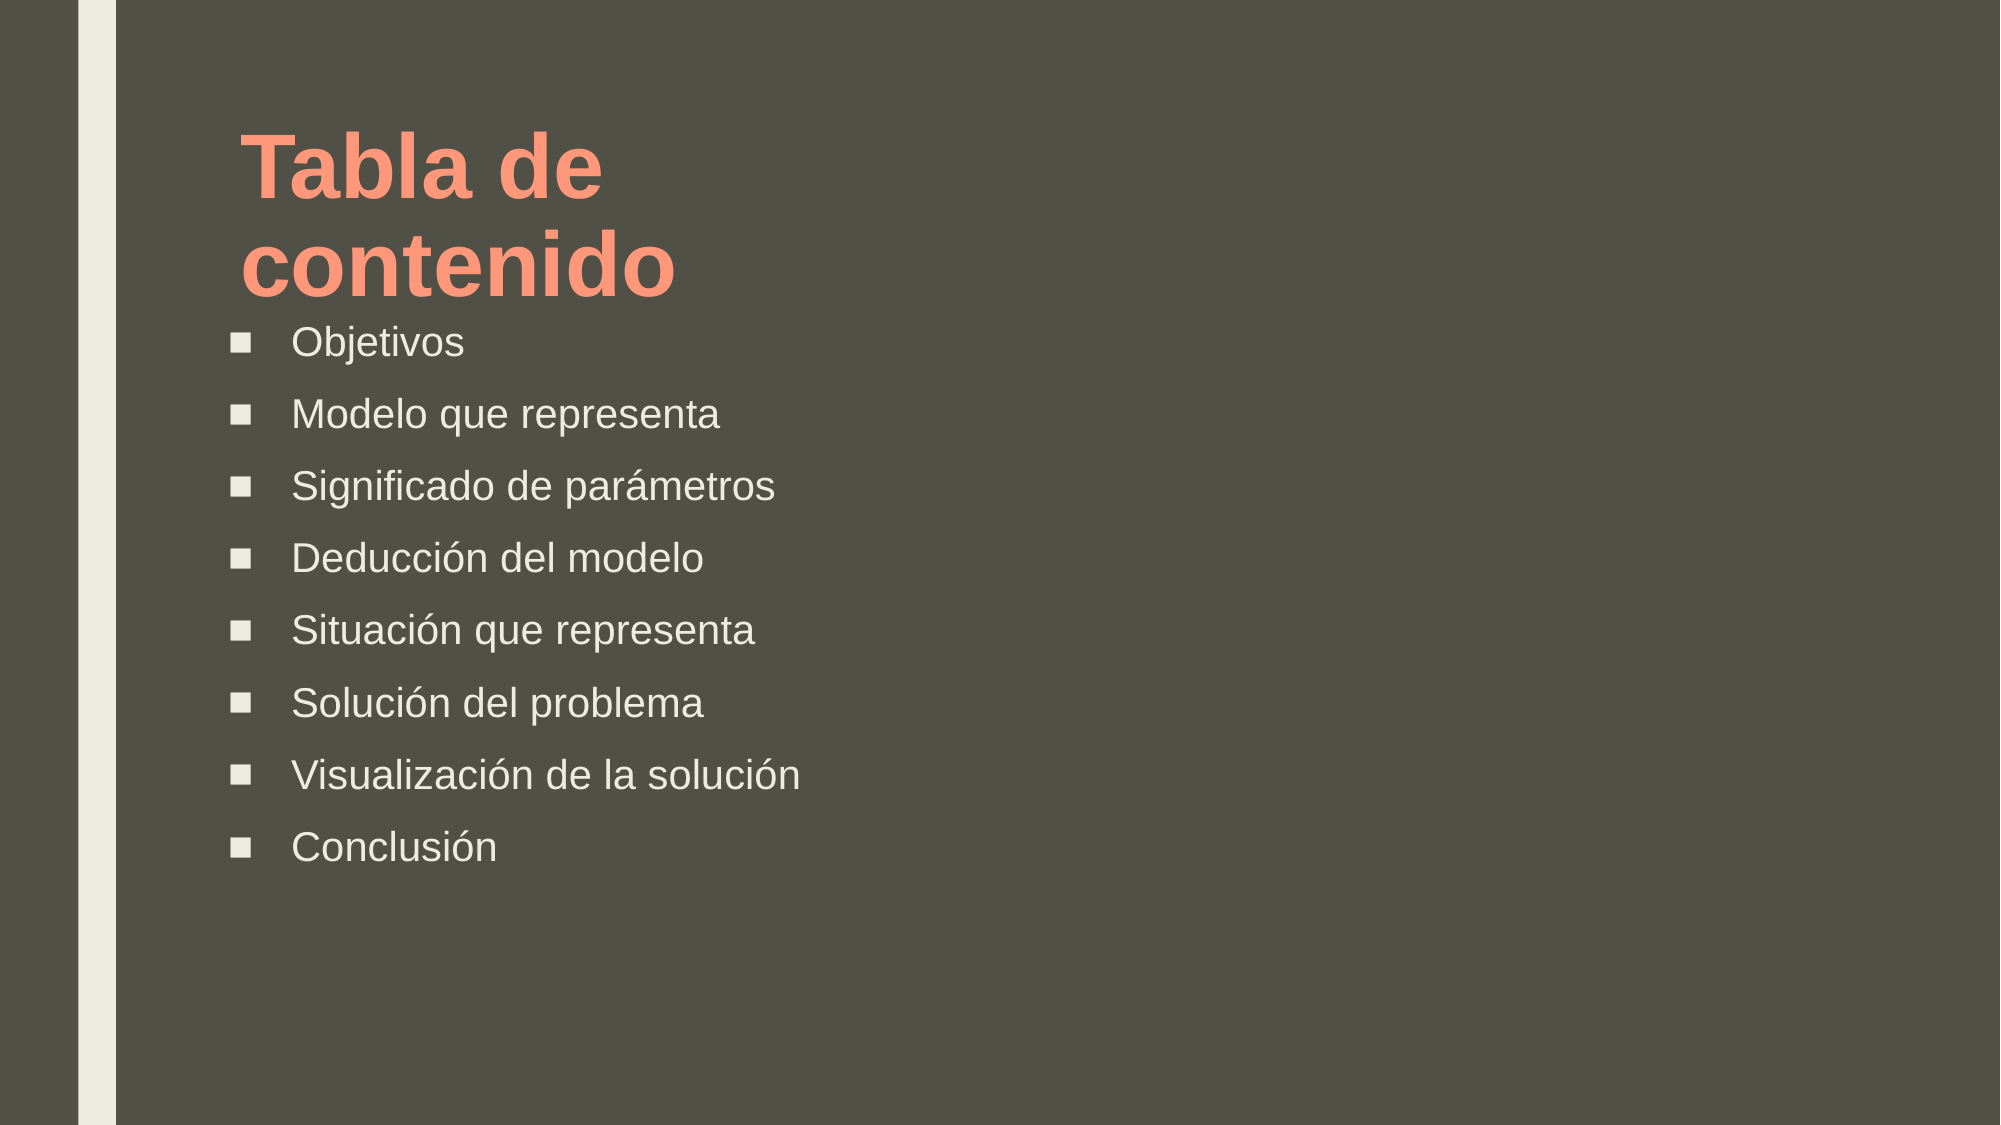

# Tabla de contenido
Objetivos
Modelo que representa
Significado de parámetros
Deducción del modelo
Situación que representa
Solución del problema
Visualización de la solución
Conclusión